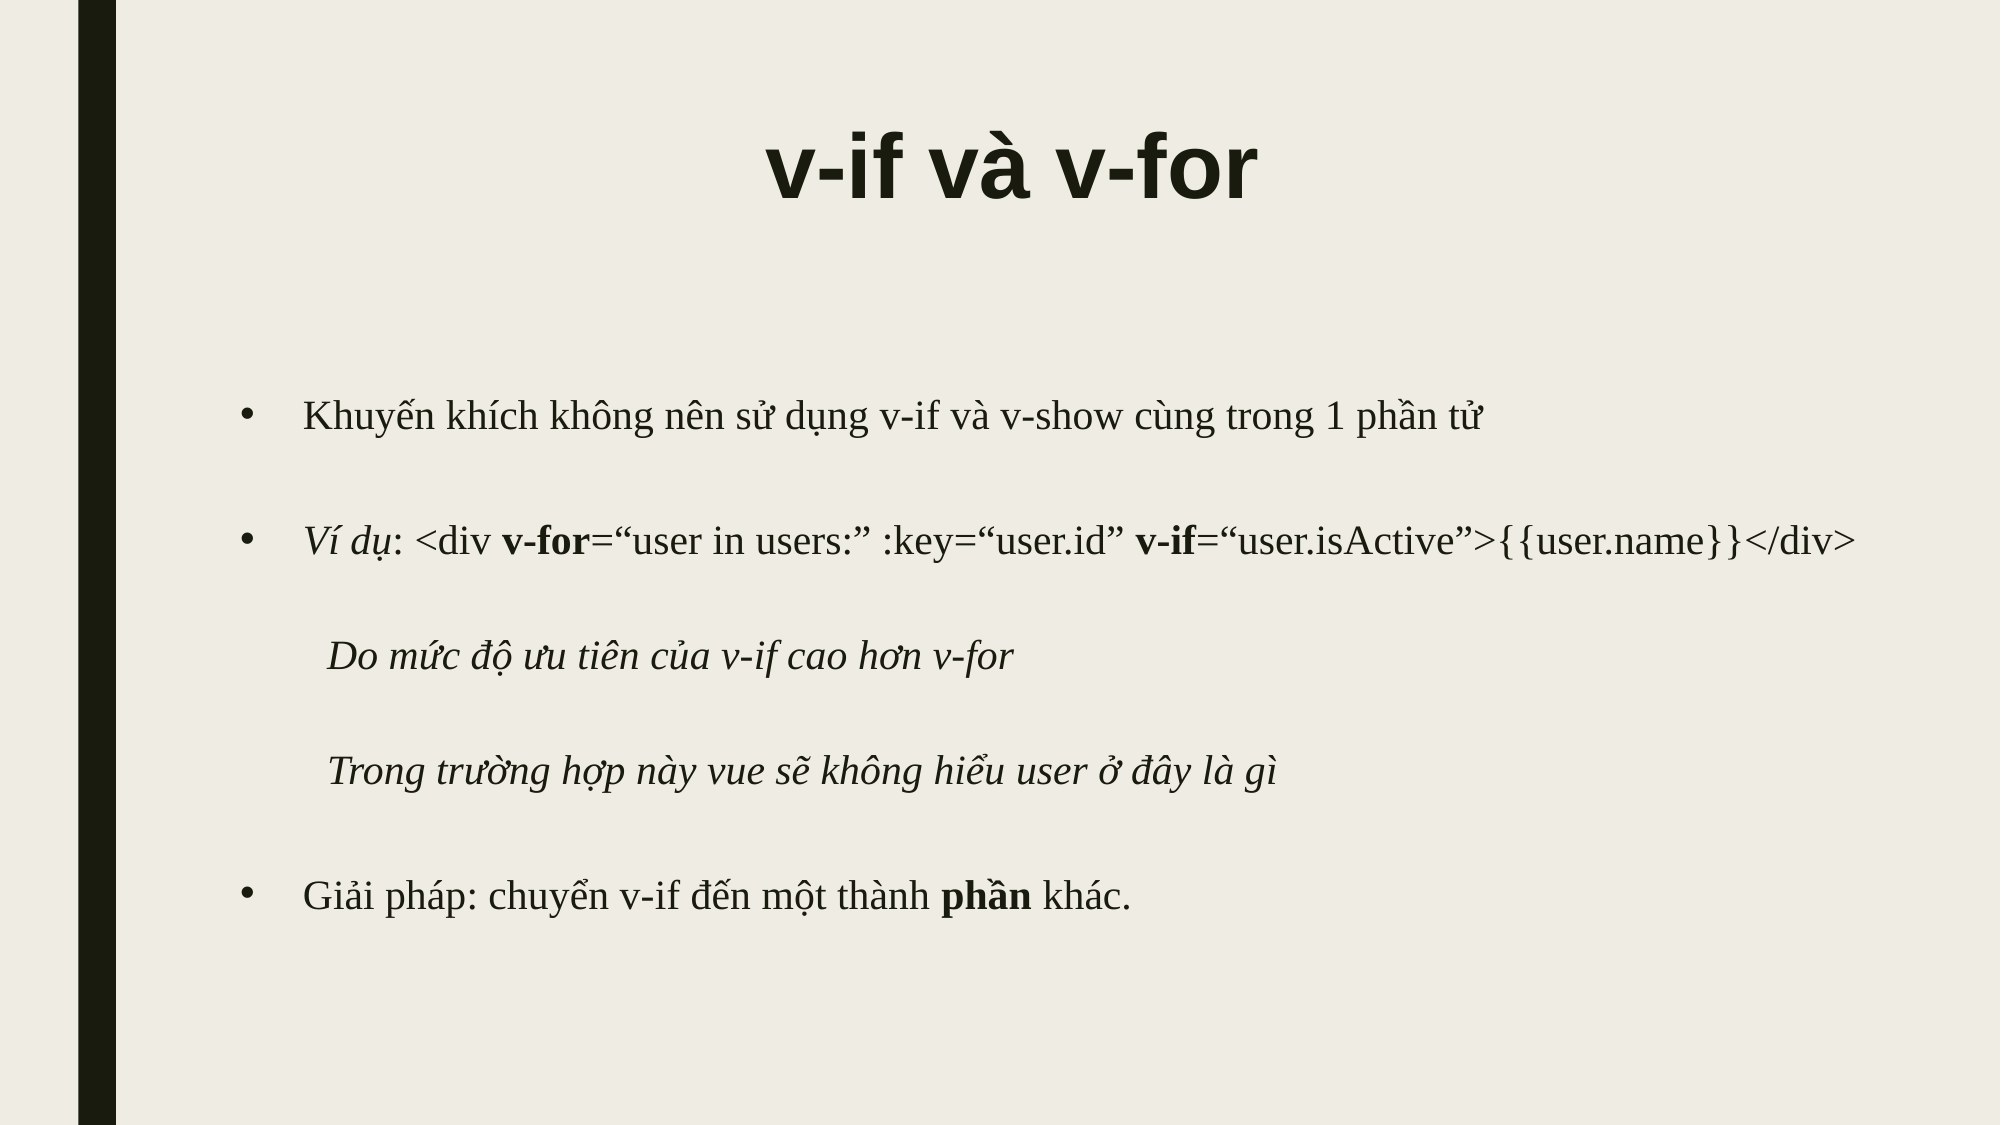

# v-if và v-for
Khuyến khích không nên sử dụng v-if và v-show cùng trong 1 phần tử
Ví dụ: <div v-for=“user in users:” :key=“user.id” v-if=“user.isActive”>{{user.name}}</div>
Do mức độ ưu tiên của v-if cao hơn v-for
Trong trường hợp này vue sẽ không hiểu user ở đây là gì
Giải pháp: chuyển v-if đến một thành phần khác.